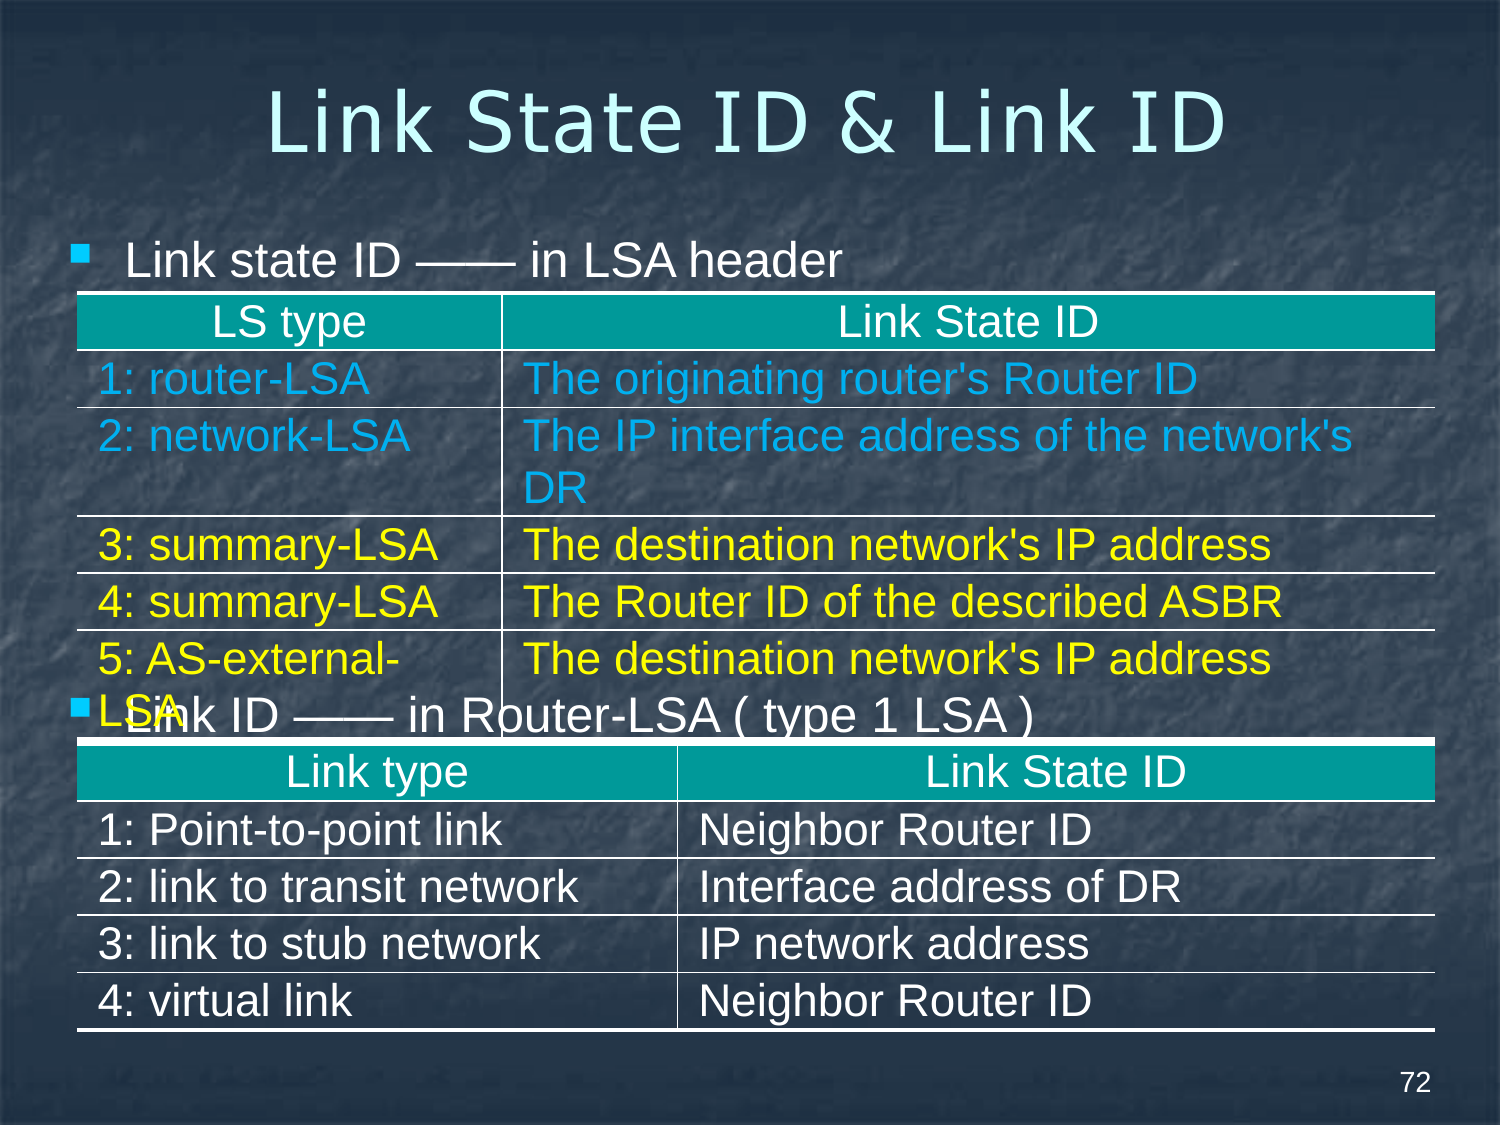

# Link State ID & Link ID
Link state ID —— in LSA header

Link ID —— in Router-LSA ( type 1 LSA )
| LS type | Link State ID |
| --- | --- |
| 1: router-LSA | The originating router's Router ID |
| 2: network-LSA | The IP interface address of the network's DR |
| 3: summary-LSA | The destination network's IP address |
| 4: summary-LSA | The Router ID of the described ASBR |
| 5: AS-external-LSA | The destination network's IP address |
| Link type | Link State ID |
| --- | --- |
| 1: Point-to-point link | Neighbor Router ID |
| 2: link to transit network | Interface address of DR |
| 3: link to stub network | IP network address |
| 4: virtual link | Neighbor Router ID |
72